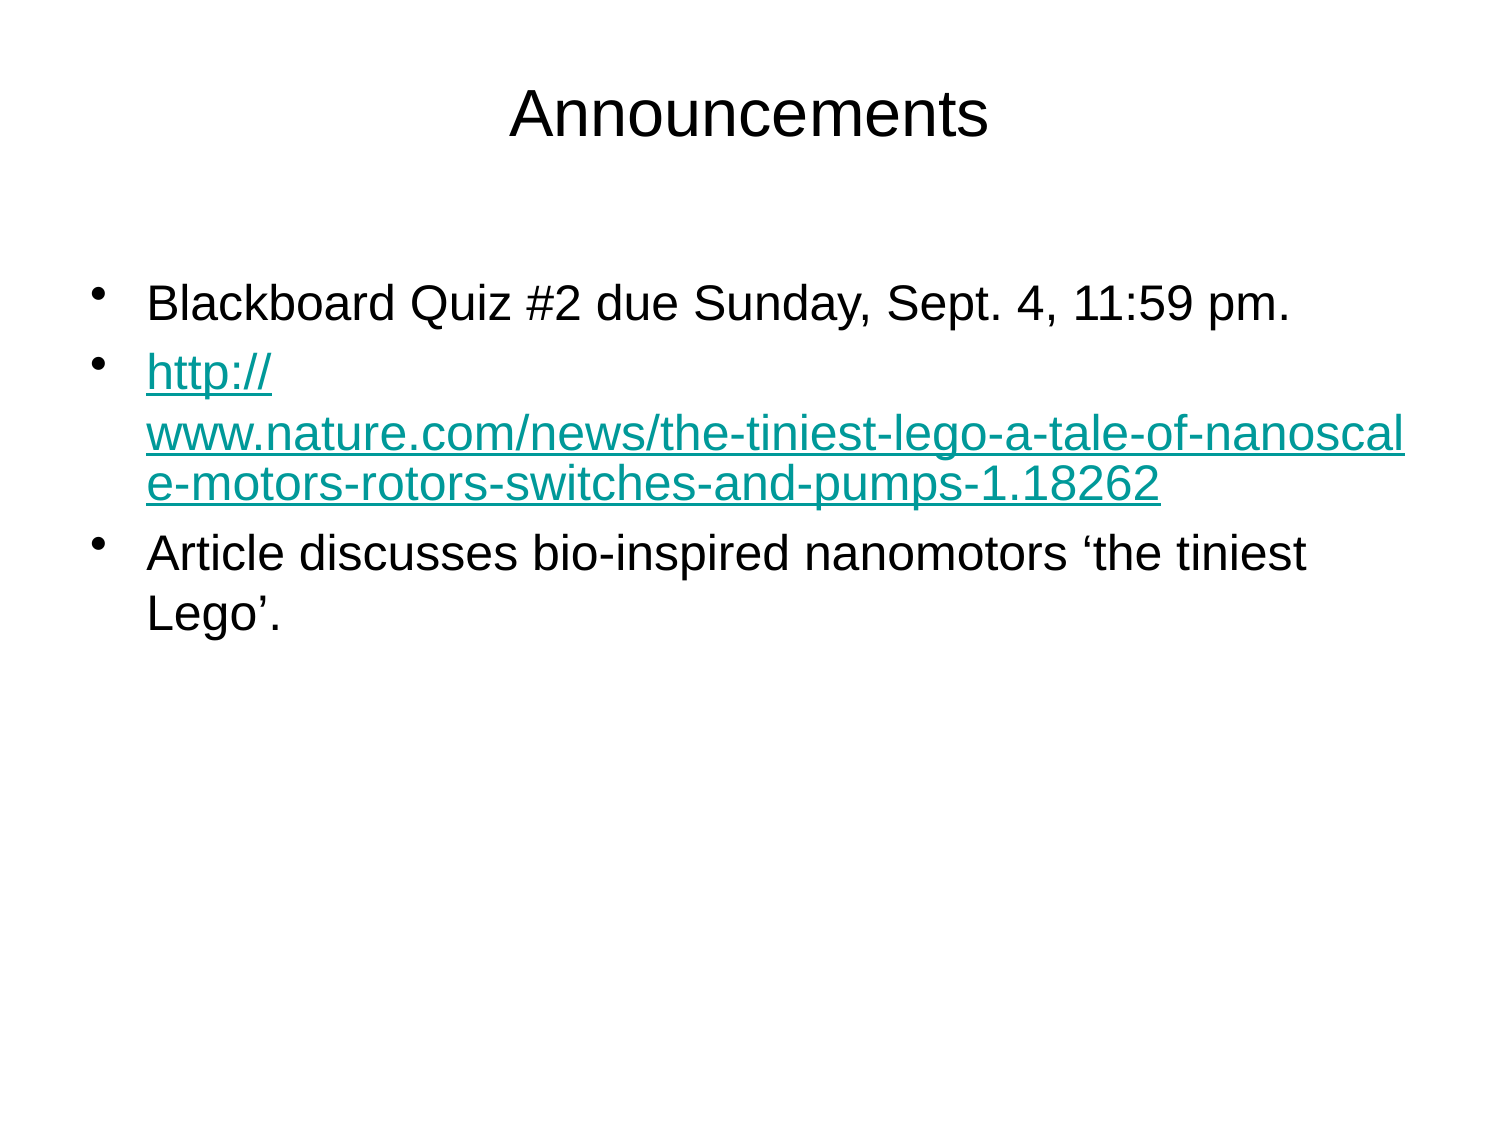

# Announcements
Blackboard Quiz #2 due Sunday, Sept. 4, 11:59 pm.
http://www.nature.com/news/the-tiniest-lego-a-tale-of-nanoscale-motors-rotors-switches-and-pumps-1.18262
Article discusses bio-inspired nanomotors ‘the tiniest Lego’.